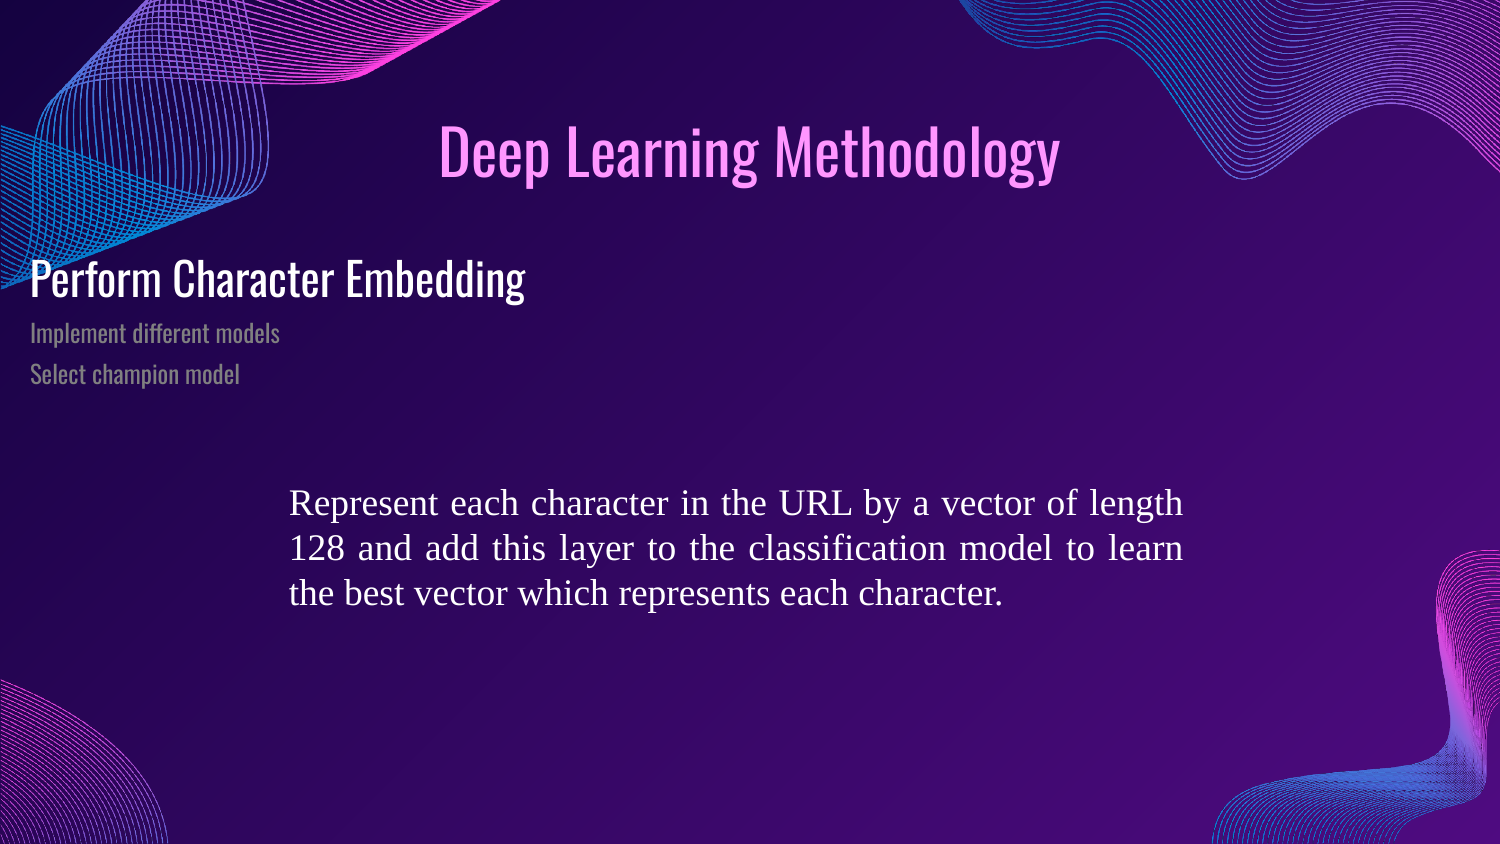

# Deep Learning Methodology
Perform Character Embedding
Implement different models
Select champion model
Represent each character in the URL by a vector of length 128 and add this layer to the classification model to learn the best vector which represents each character.